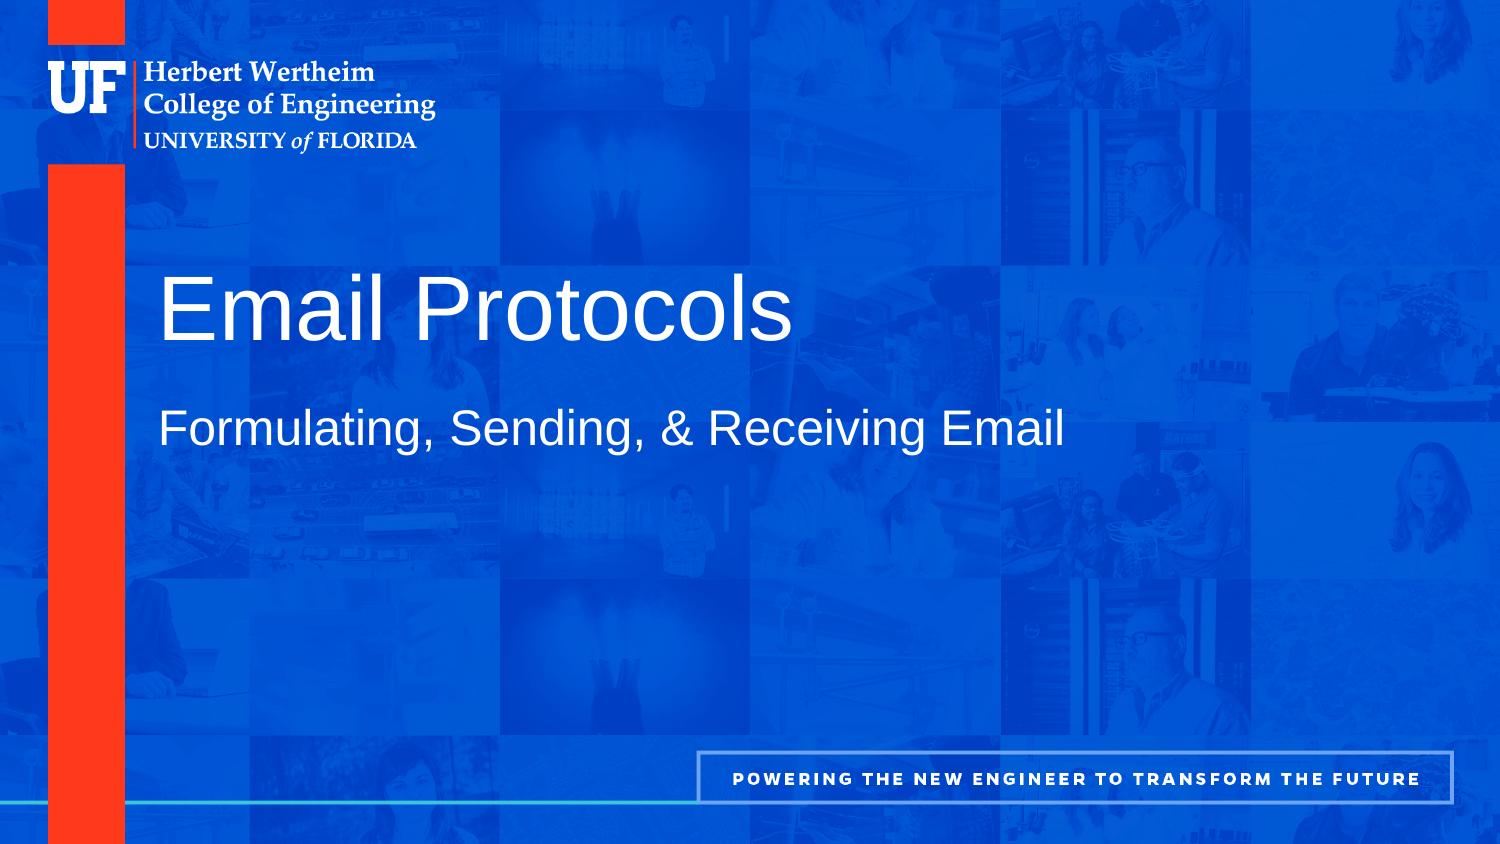

# Email Protocols
Formulating, Sending, & Receiving Email